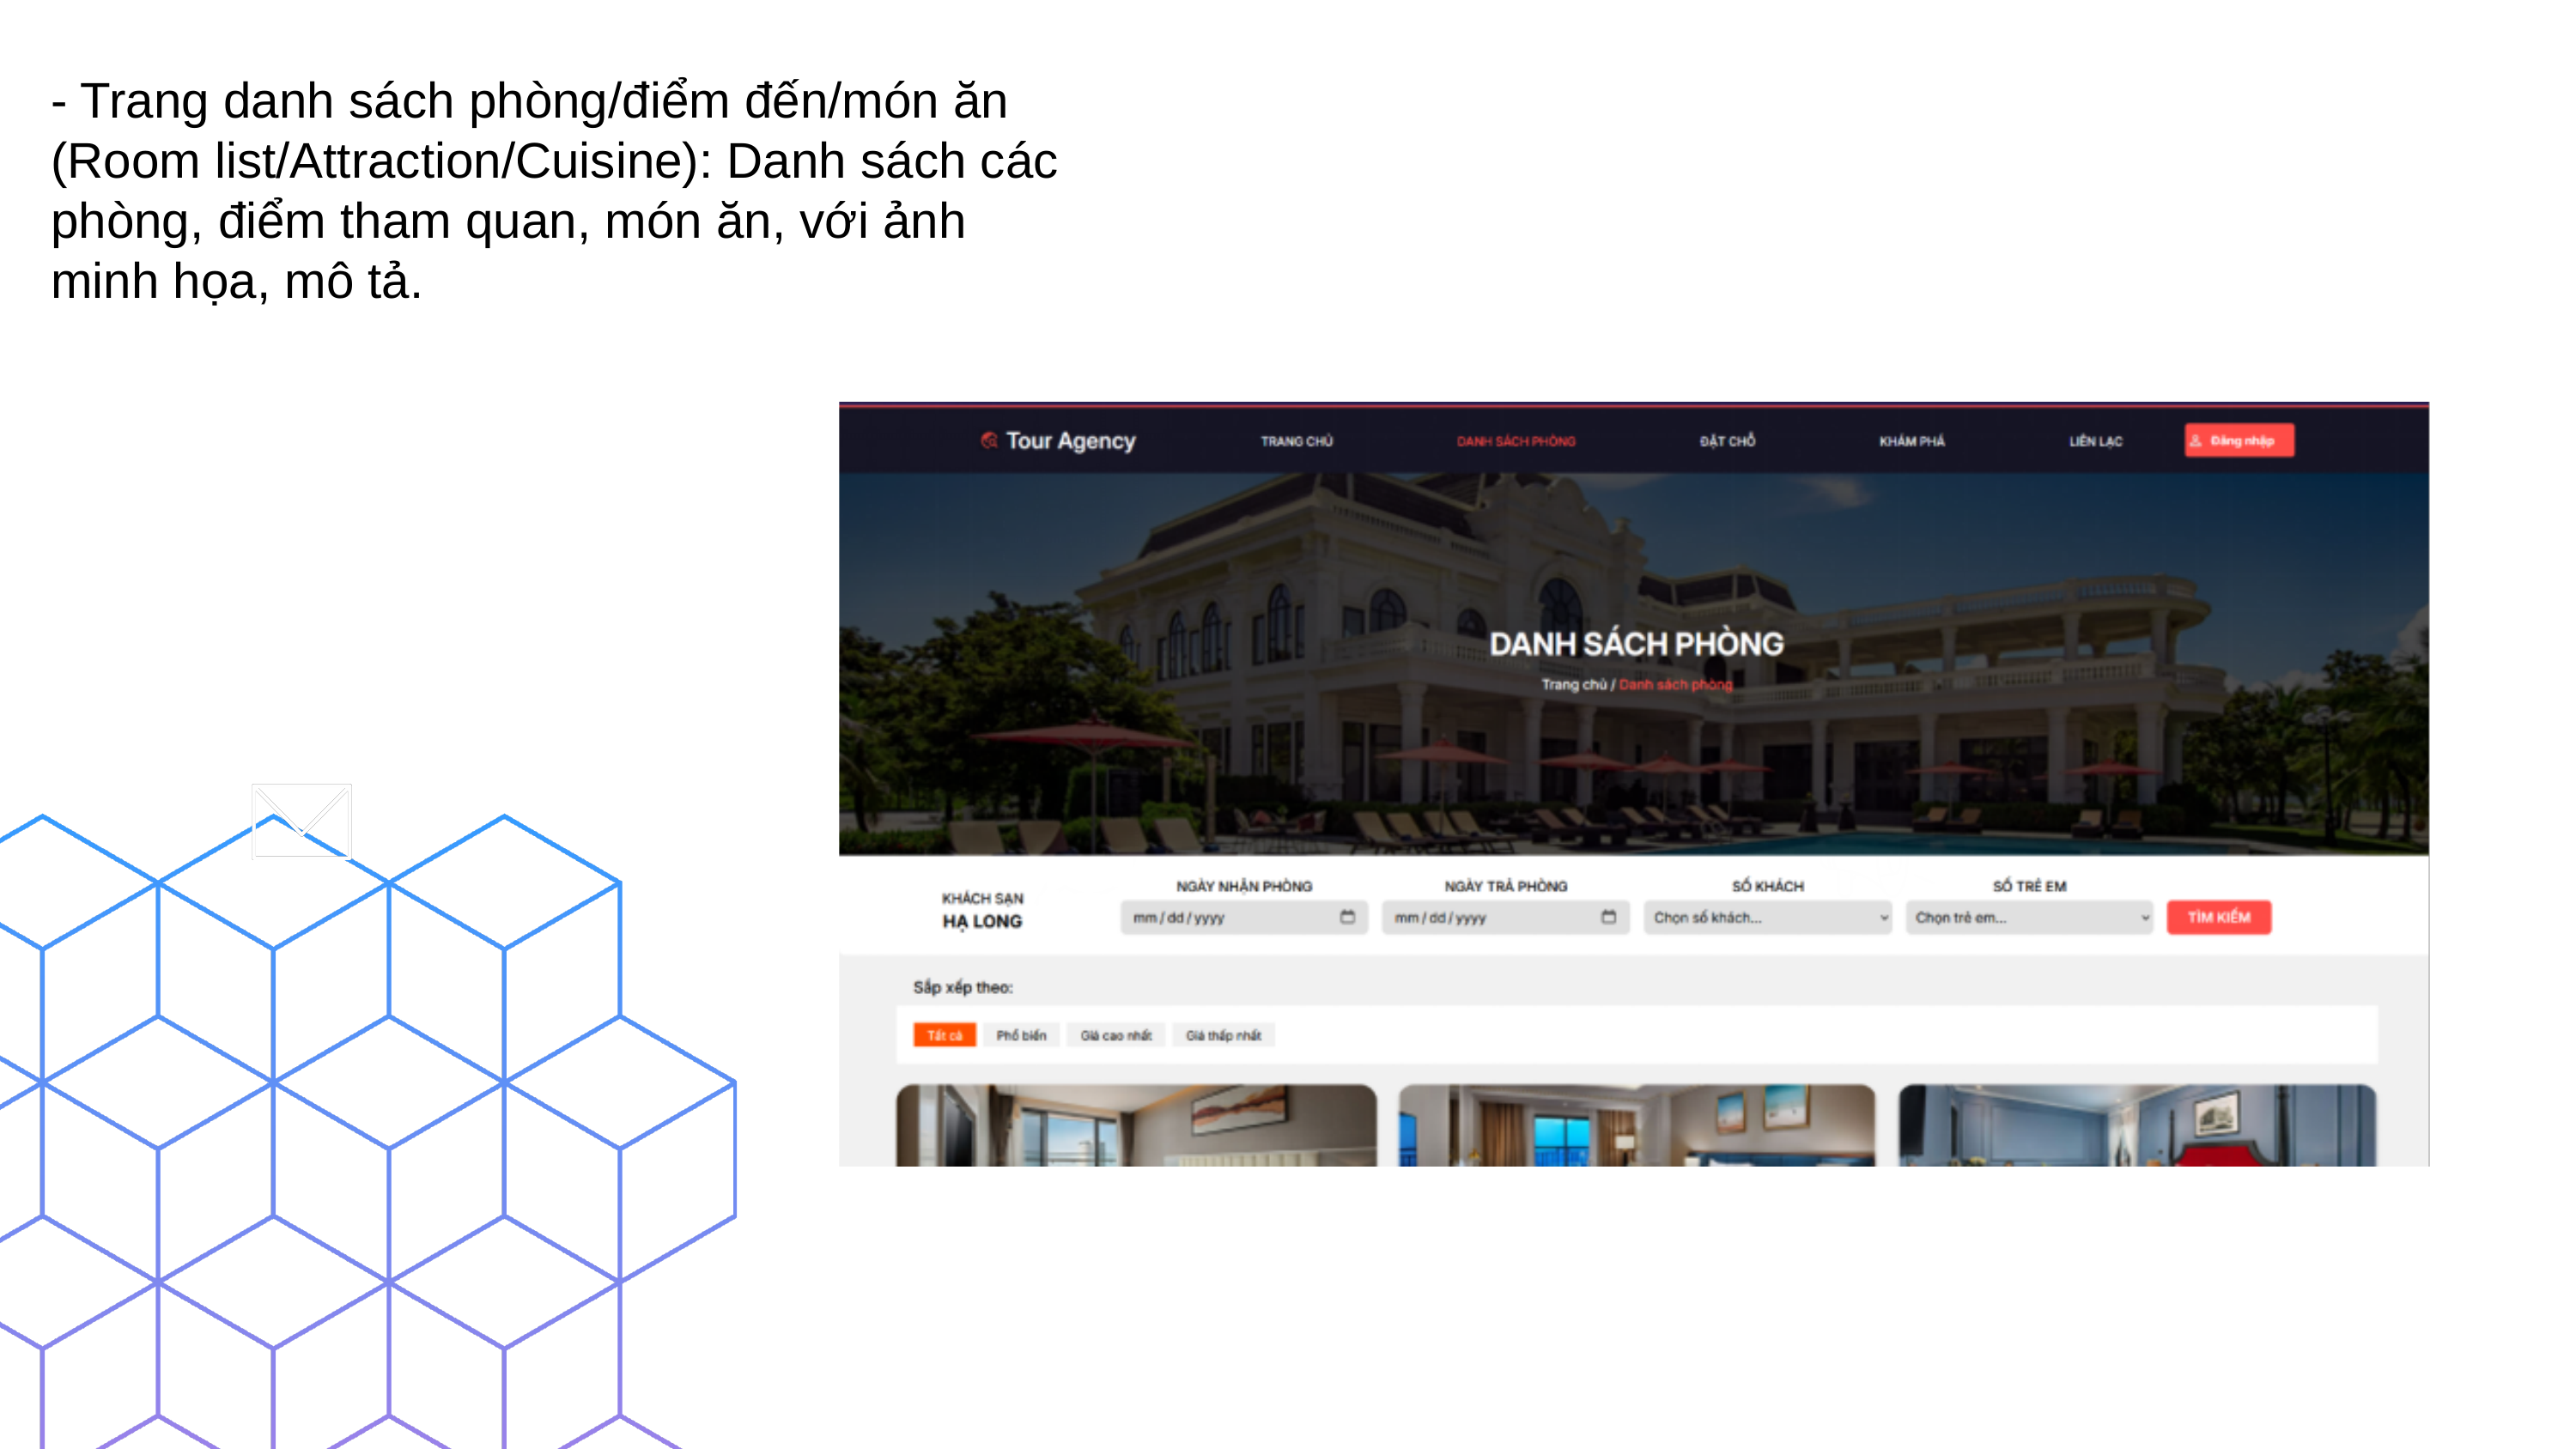

- Trang danh sách phòng/điểm đến/món ăn (Room list/Attraction/Cuisine): Danh sách các phòng, điểm tham quan, món ăn, với ảnh minh họa, mô tả.